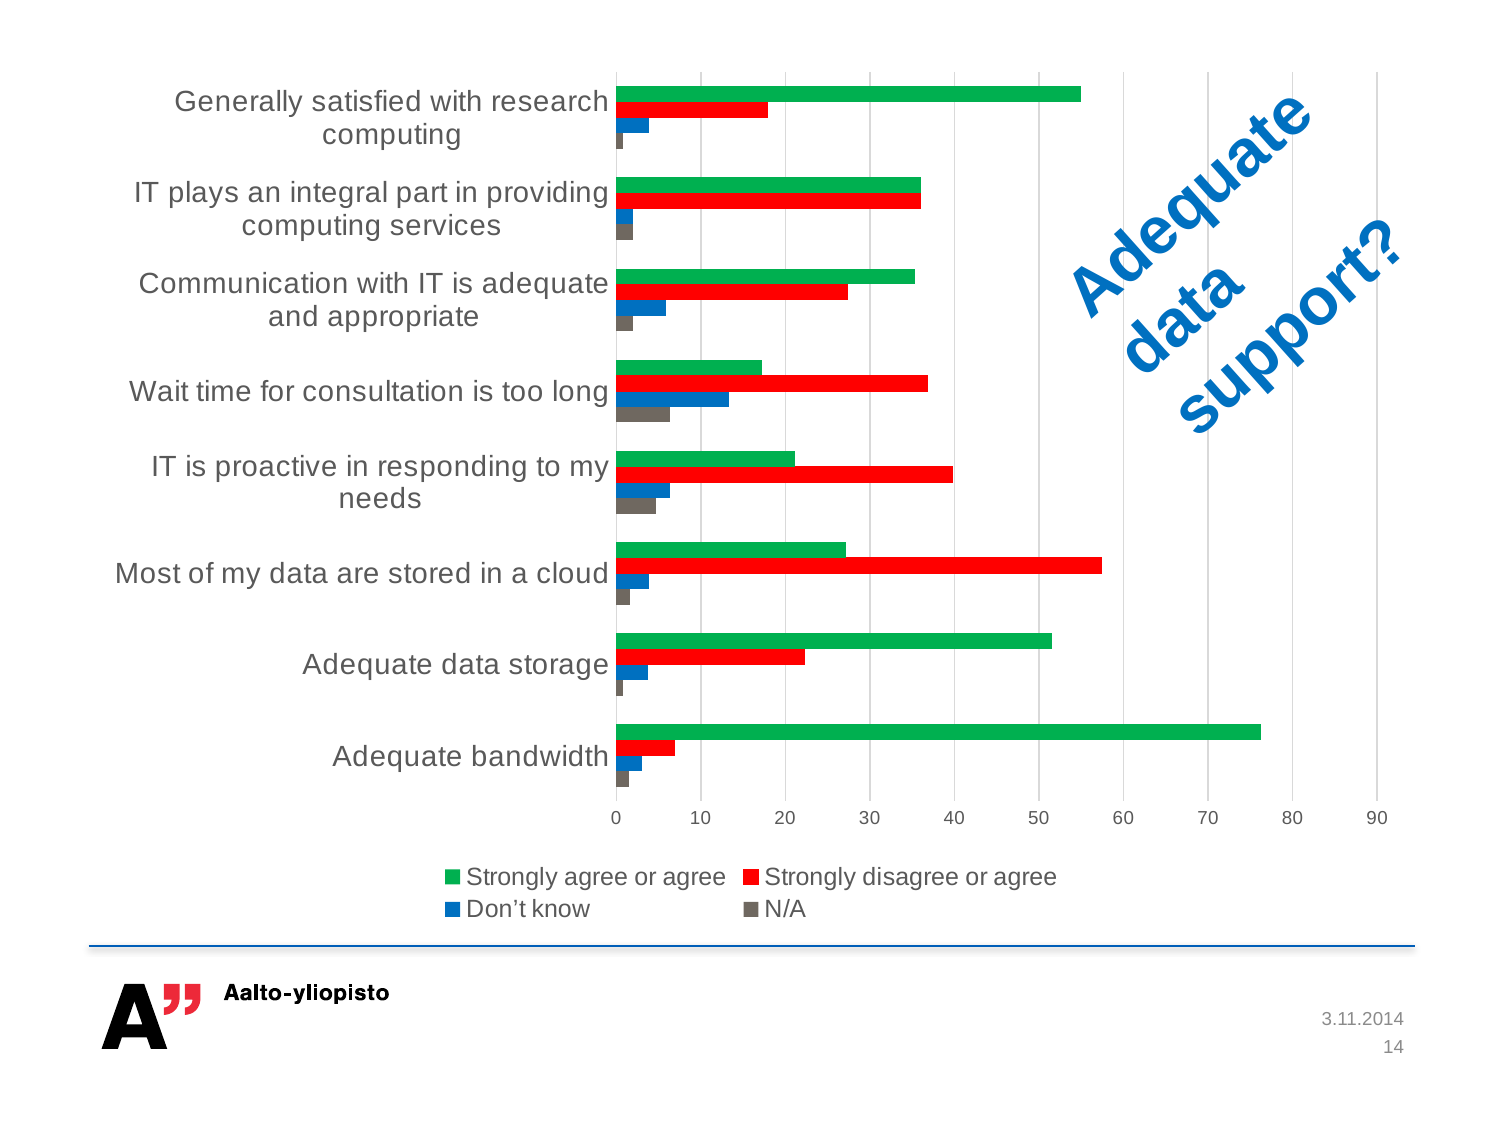

### Chart

| Category | N/A | Don’t know | Strongly disagree or agree | Strongly agree or agree |
|---|---|---|---|---|
| Adequate bandwidth | 1.5 | 3.1 | 6.9 | 76.2 |
| Adequate data storage | 0.8 | 3.8 | 22.3 | 51.6 |
| Most of my data are stored in a cloud | 1.6 | 3.9 | 57.4 | 27.2 |
| IT is proactive in responding to my needs | 4.7 | 6.3 | 39.8 | 21.1 |
| Wait time for consultation is too long | 6.3 | 13.3 | 36.8 | 17.2 |
| Communication with IT is adequate and appropriate | 2.0 | 5.9 | 27.4 | 35.3 |
| IT plays an integral part in providing computing services | 2.0 | 2.0 | 36.0 | 36.0 |
| Generally satisfied with research computing | 0.8 | 3.9 | 17.9 | 55.0 |
Adequate
data
support?
3.11.2014
14